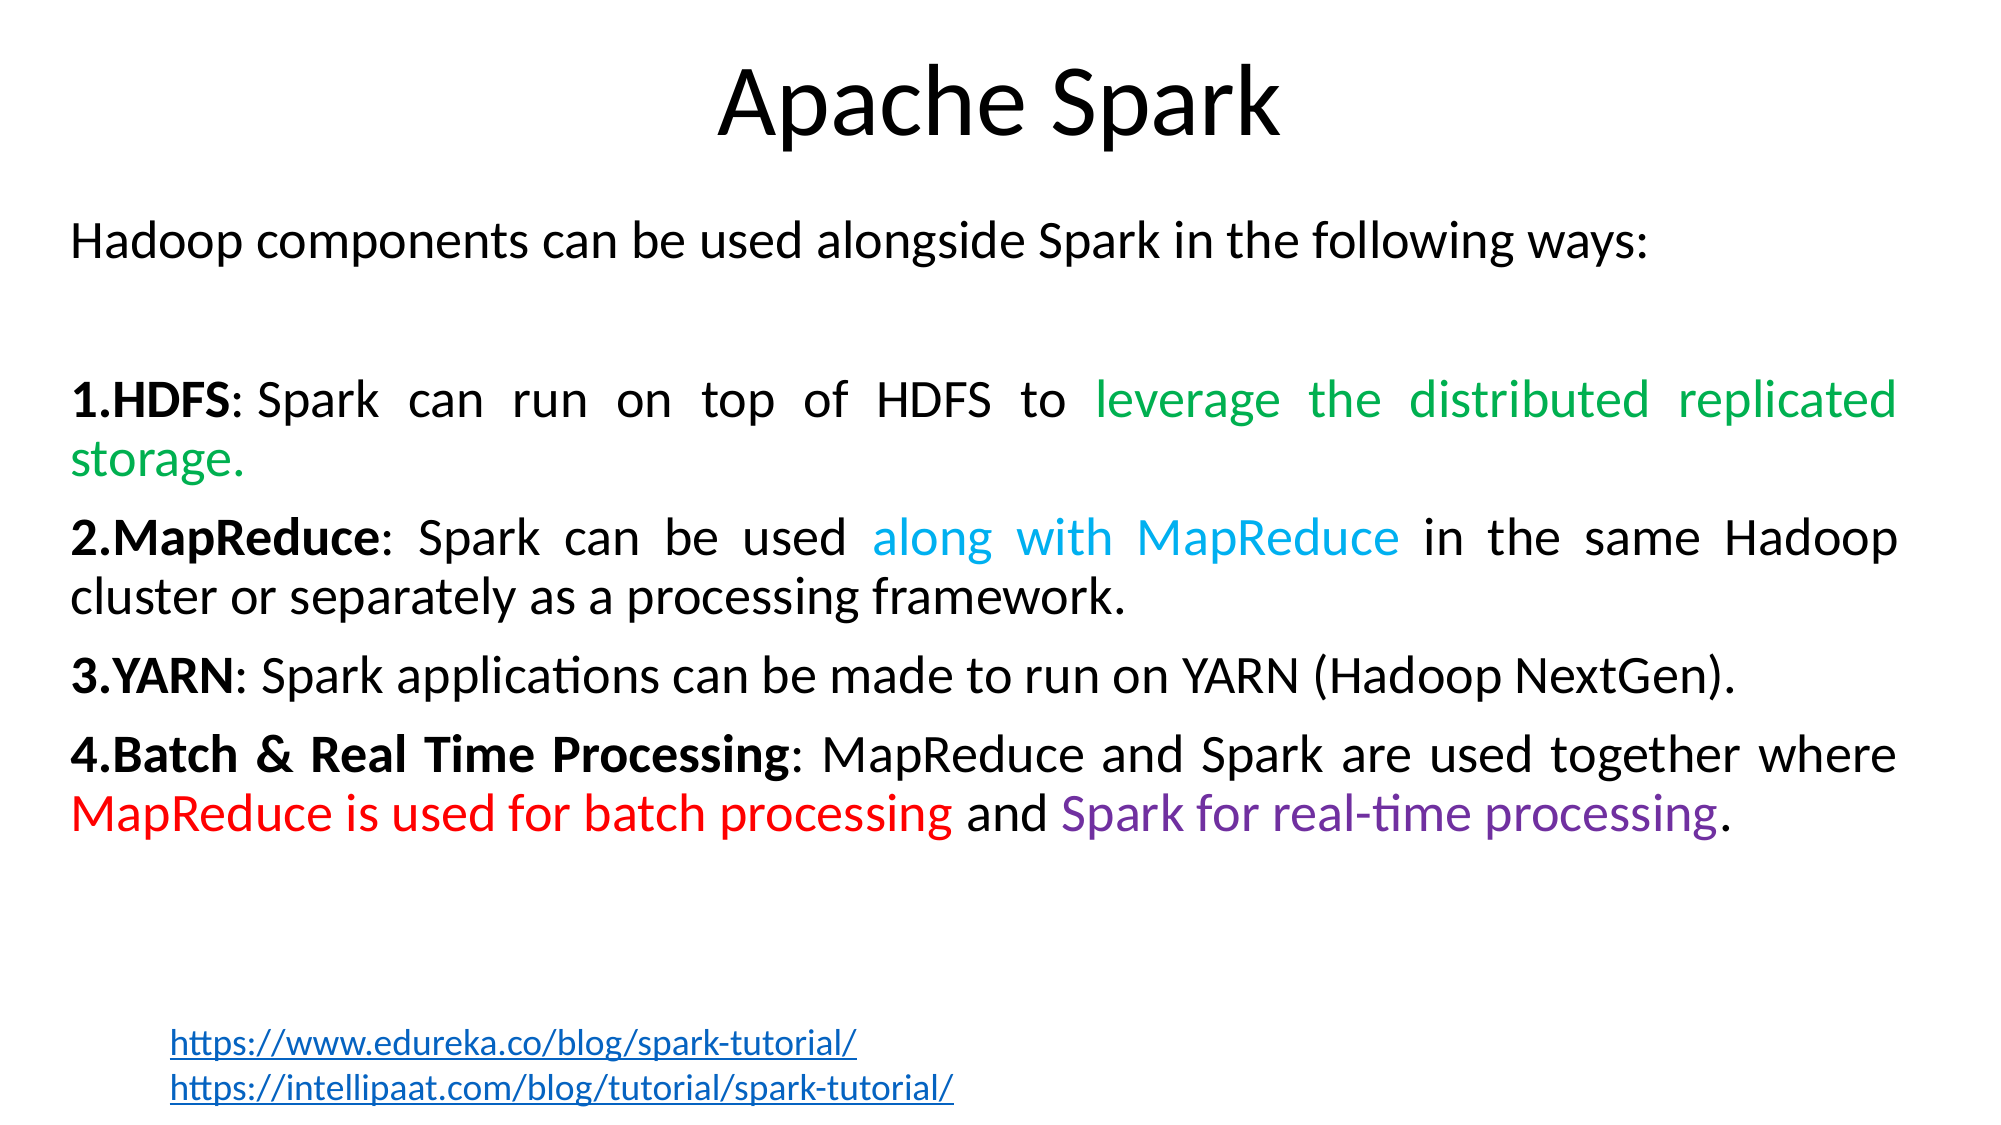

# Apache Spark
Hadoop components can be used alongside Spark in the following ways:

HDFS: Spark can run on top of HDFS to leverage the distributed replicated storage.
MapReduce: Spark can be used along with MapReduce in the same Hadoop cluster or separately as a processing framework.
YARN: Spark applications can be made to run on YARN (Hadoop NextGen).
Batch & Real Time Processing: MapReduce and Spark are used together where MapReduce is used for batch processing and Spark for real-time processing.

https://www.edureka.co/blog/spark-tutorial/
https://intellipaat.com/blog/tutorial/spark-tutorial/